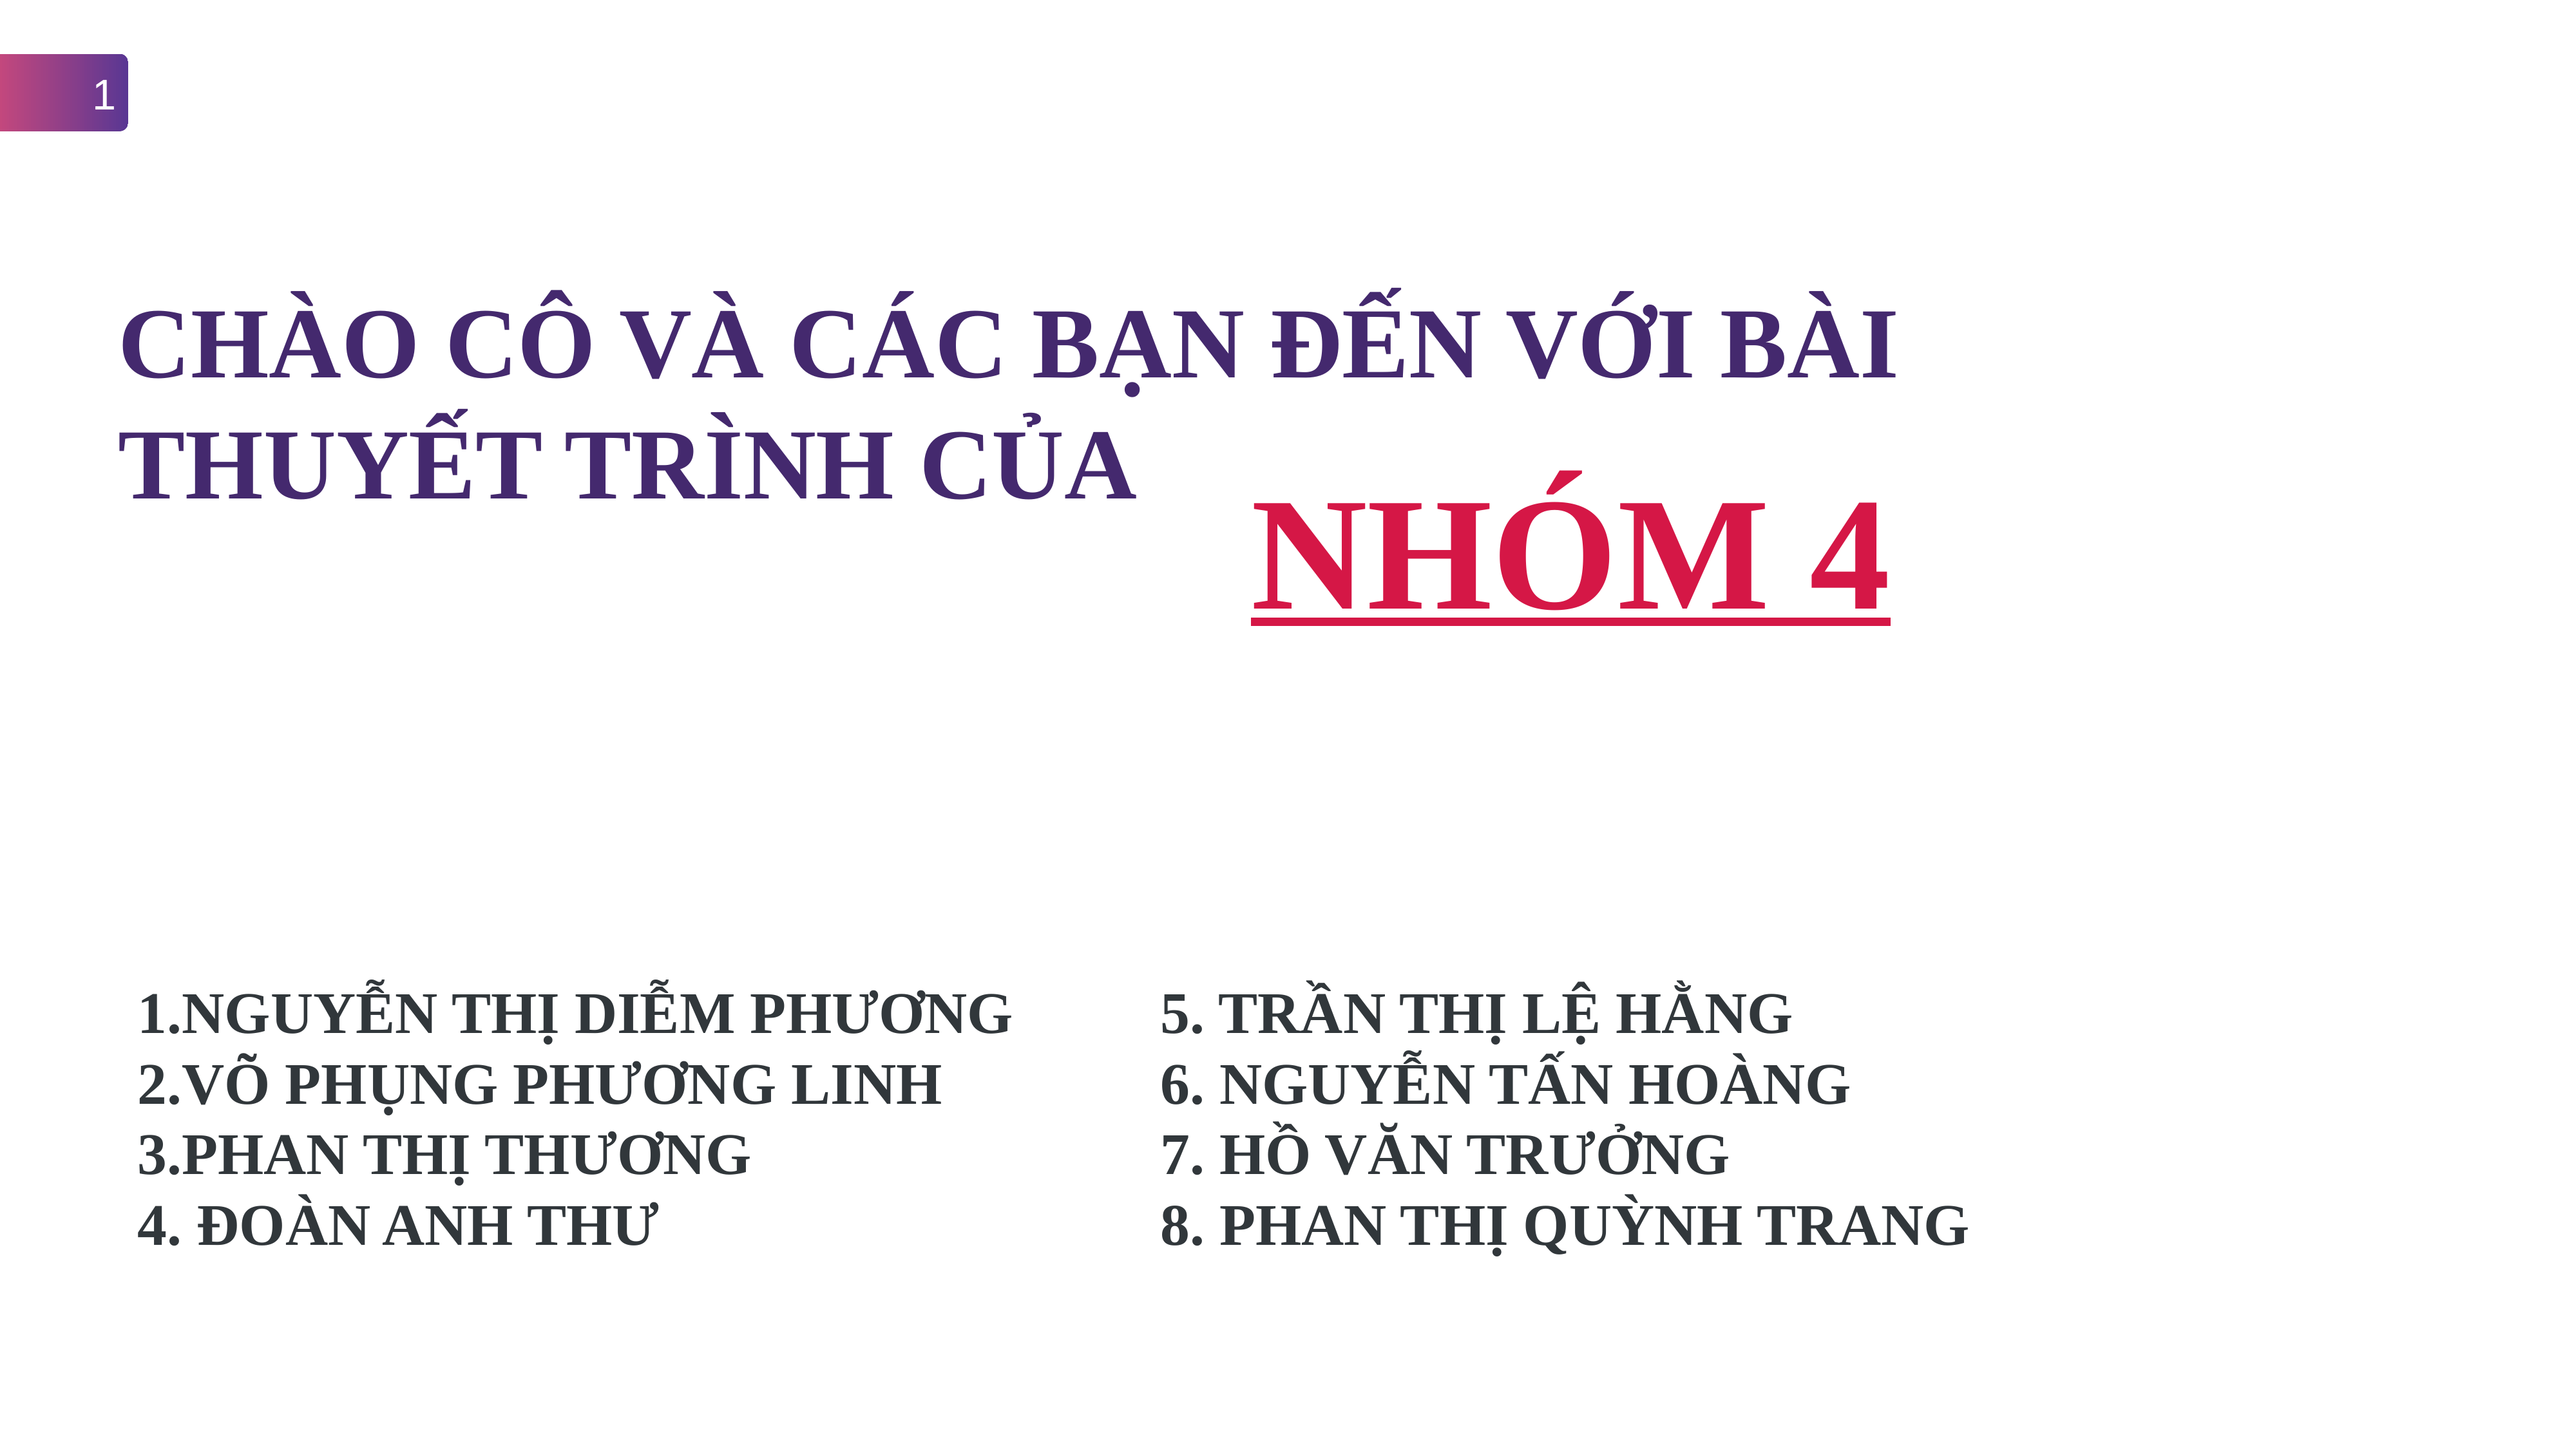

1
CHÀO CÔ VÀ CÁC BẠN ĐẾN VỚI BÀI THUYẾT TRÌNH CỦA
NHÓM 4
NGUYỄN THỊ DIỄM PHƯƠNG
VÕ PHỤNG PHƯƠNG LINH
PHAN THỊ THƯƠNG
 ĐOÀN ANH THƯ
5. TRẦN THỊ LỆ HẰNG
6. NGUYỄN TẤN HOÀNG
7. HỒ VĂN TRƯỞNG
8. PHAN THỊ QUỲNH TRANG